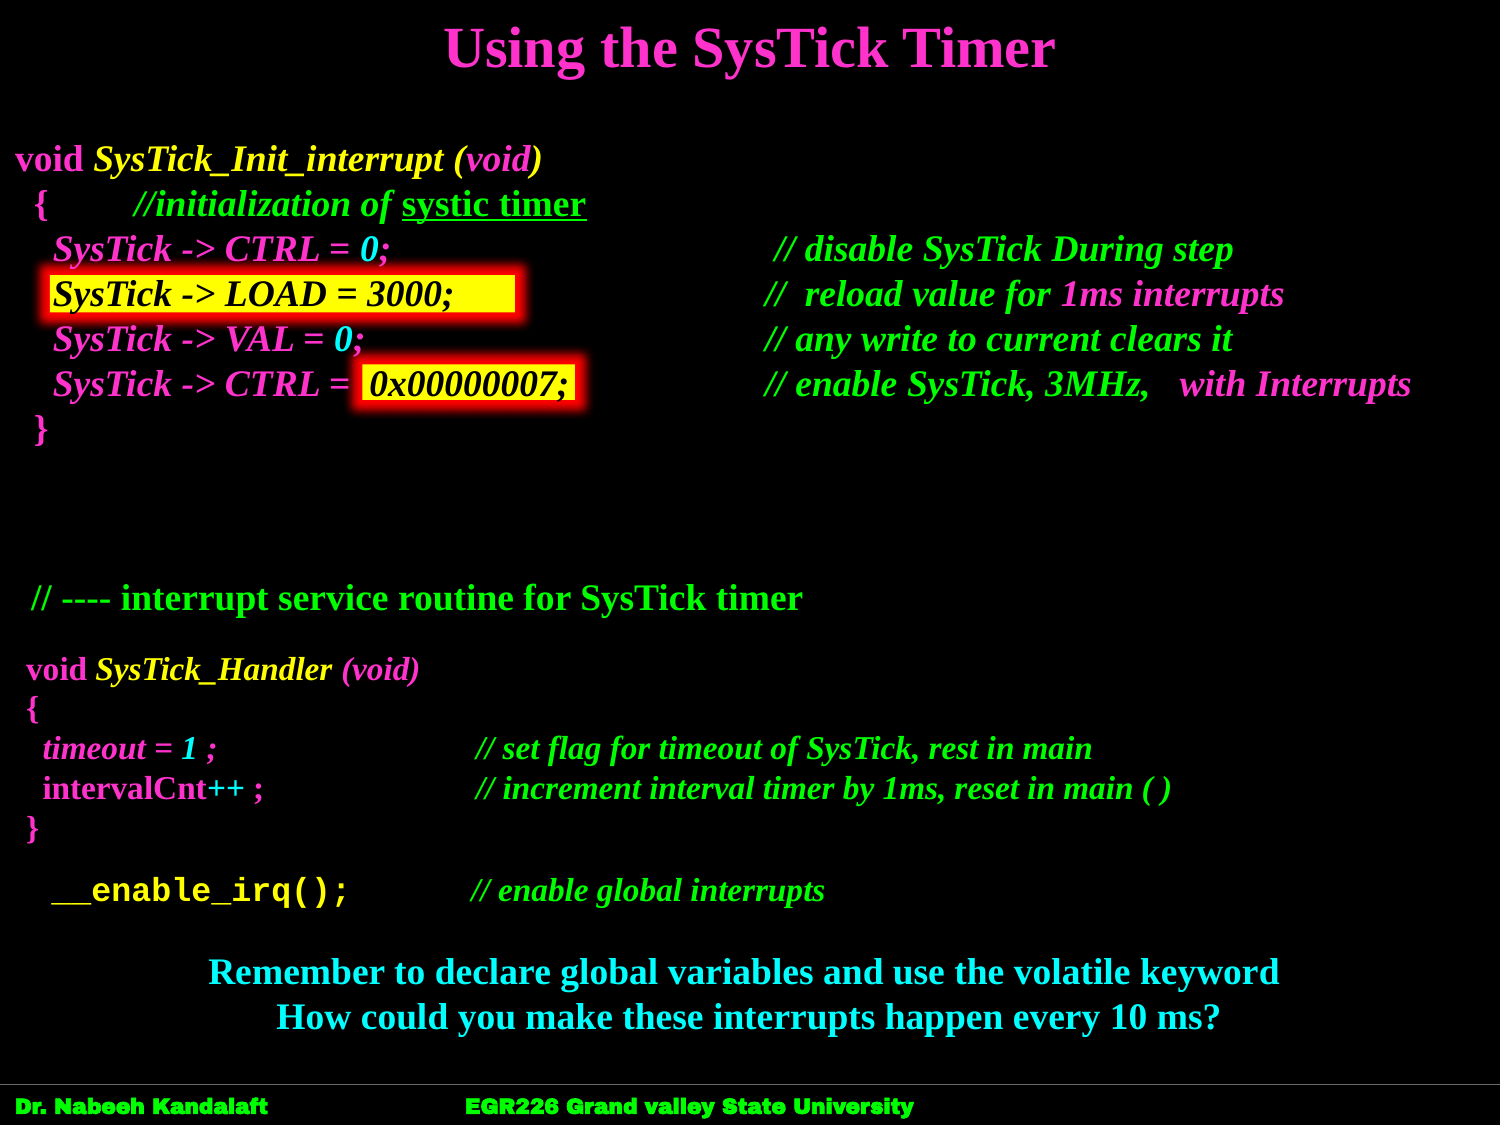

Using the SysTick Timer
void SysTick_Init_interrupt (void)
  {         //initialization of systic timer
    SysTick -> CTRL = 0;                 		 // disable SysTick During step
    SysTick -> LOAD = 3000;         		//  reload value for 1ms interrupts
    SysTick -> VAL = 0;                   		// any write to current clears it
    SysTick -> CTRL =  0x00000007;        	// enable SysTick, 3MHz,   with Interrupts
  }

// ---- interrupt service routine for SysTick timer
void SysTick_Handler (void)
{
  timeout = 1 ;  	      	// set flag for timeout of SysTick, rest in main
  intervalCnt++ ; 		// increment interval timer by 1ms, reset in main ( )
}
__enable_irq();      // enable global interrupts

Remember to declare global variables and use the volatile keyword
How could you make these interrupts happen every 10 ms?
Dr. Nabeeh Kandalaft		EGR226 Grand valley State University